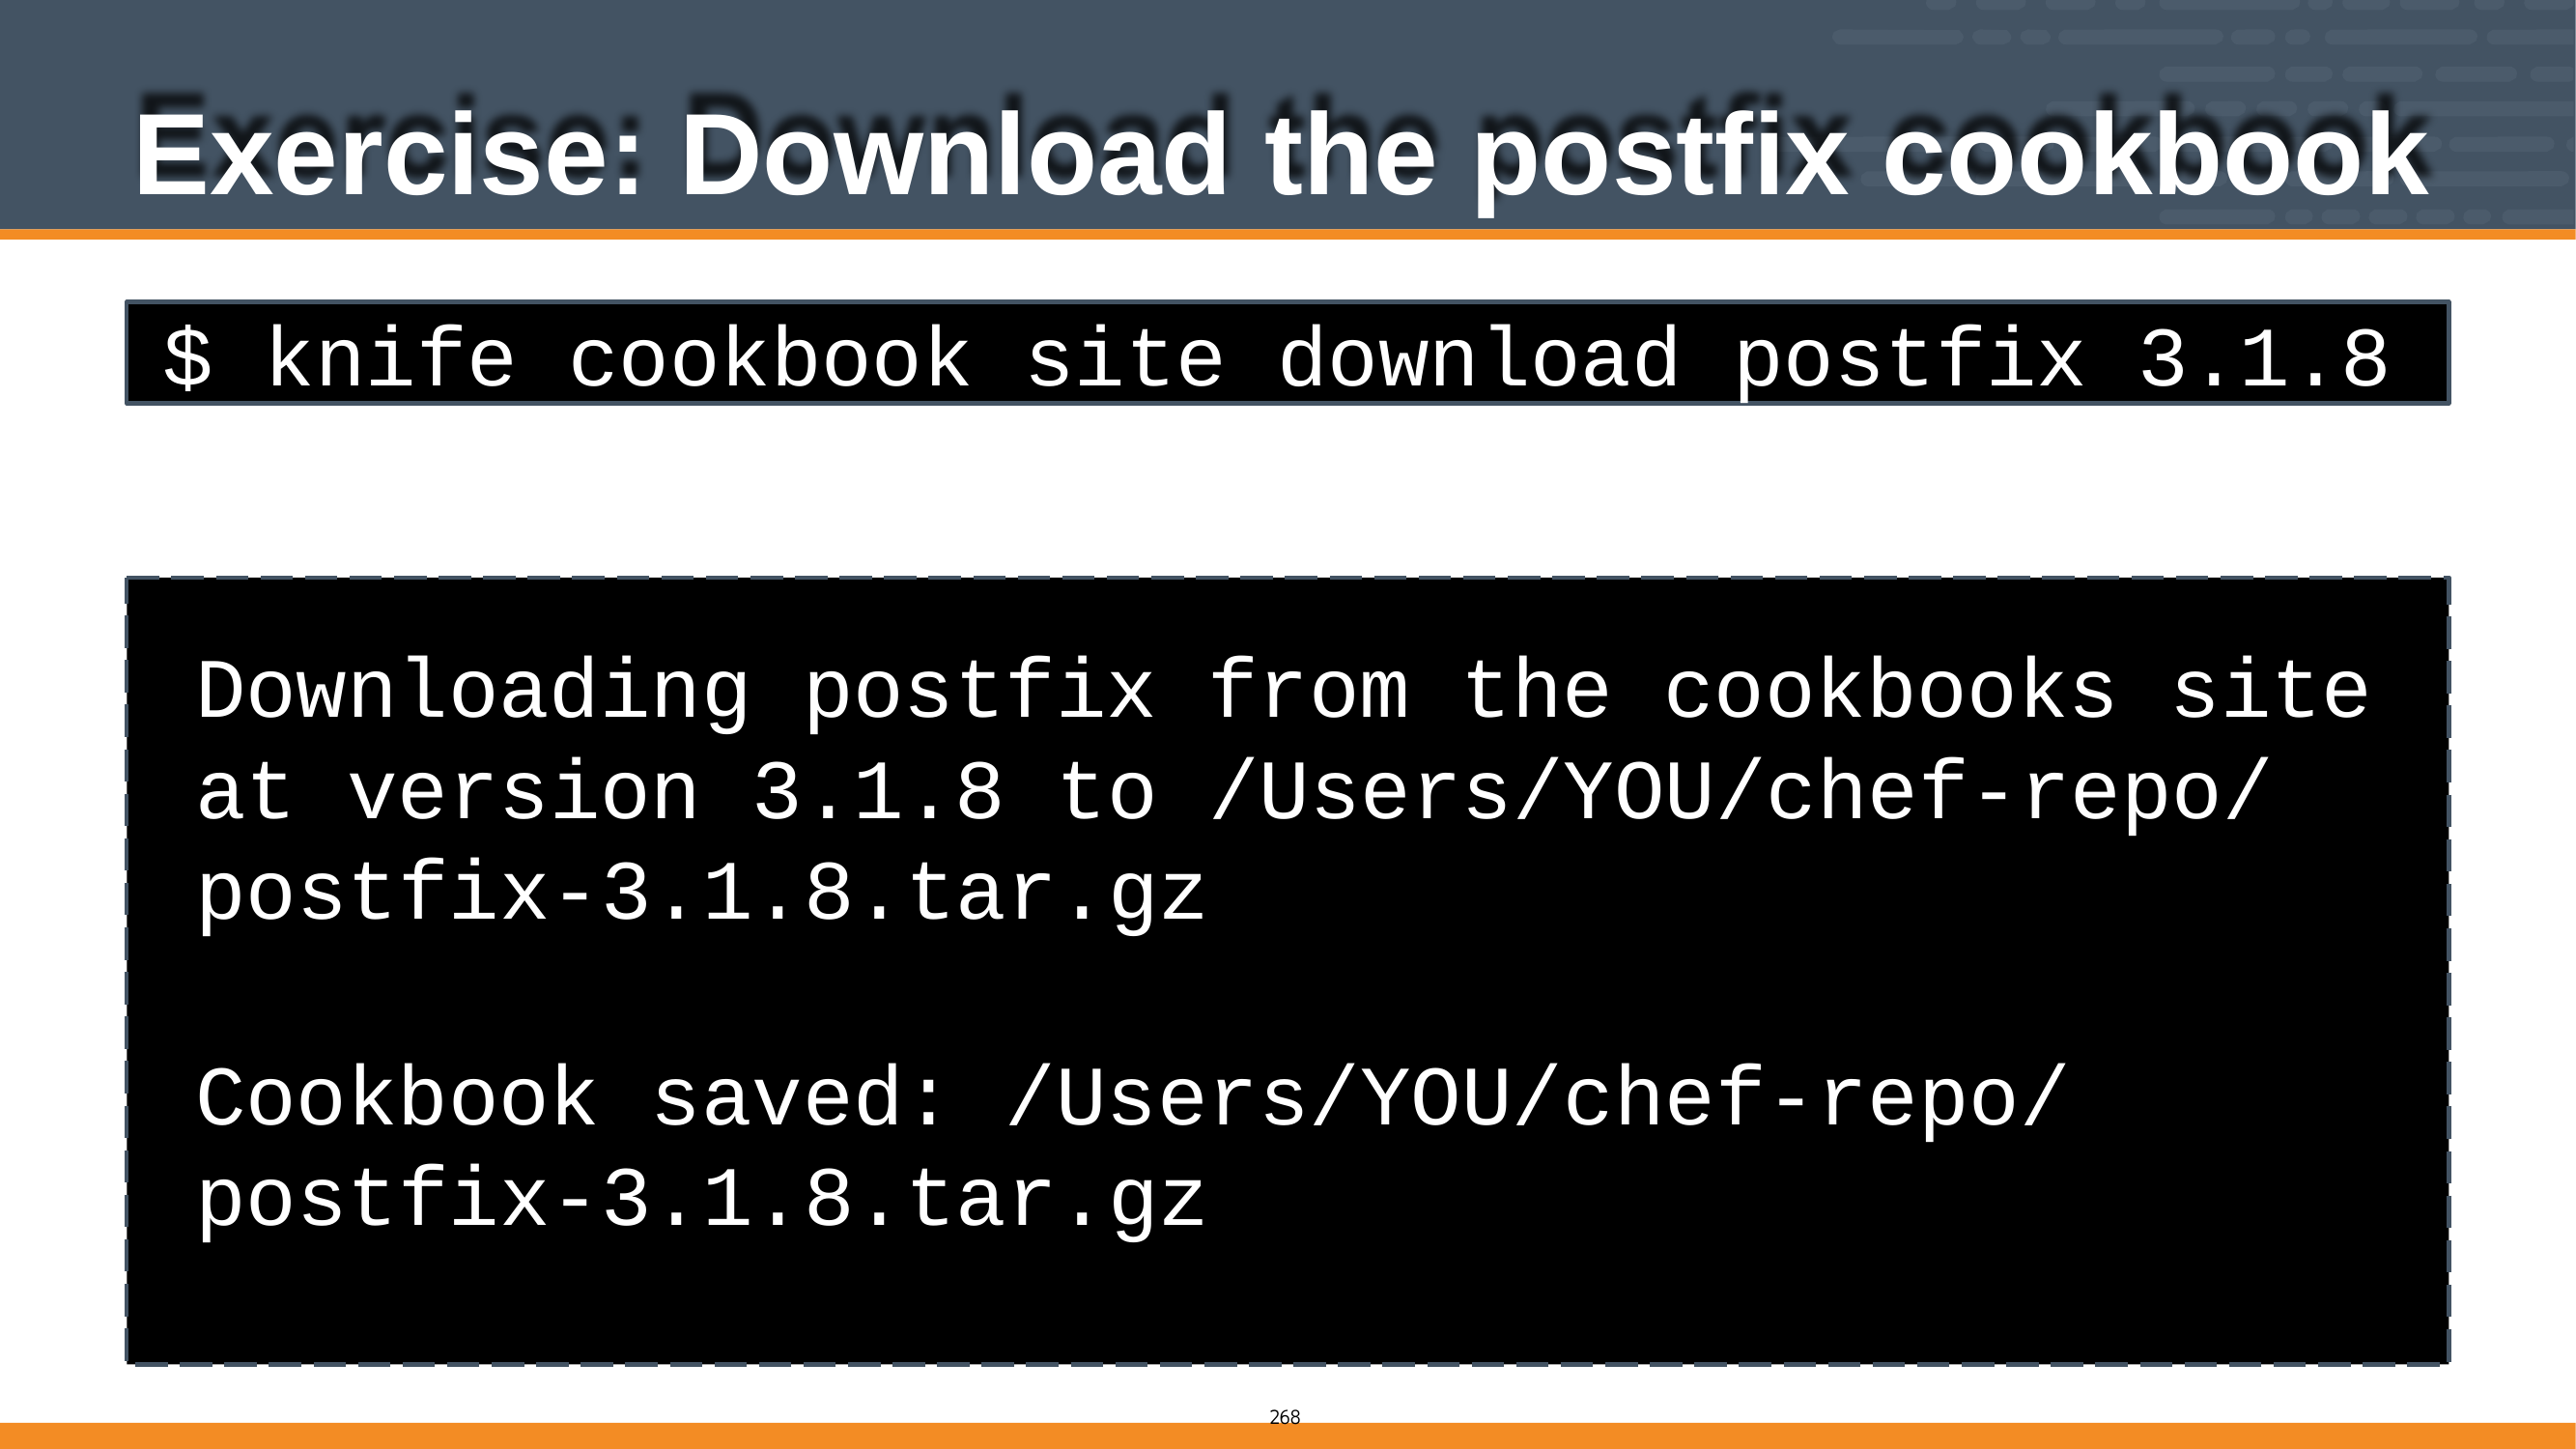

# Exercise: Download the postfix cookbook

$ knife cookbook site download postfix 3.1.8

Downloading postfix from the cookbooks site at version 3.1.8 to /Users/YOU/chef-repo/ postfix-3.1.8.tar.gz

Cookbook saved: /Users/YOU/chef-repo/ postfix-3.1.8.tar.gz
268